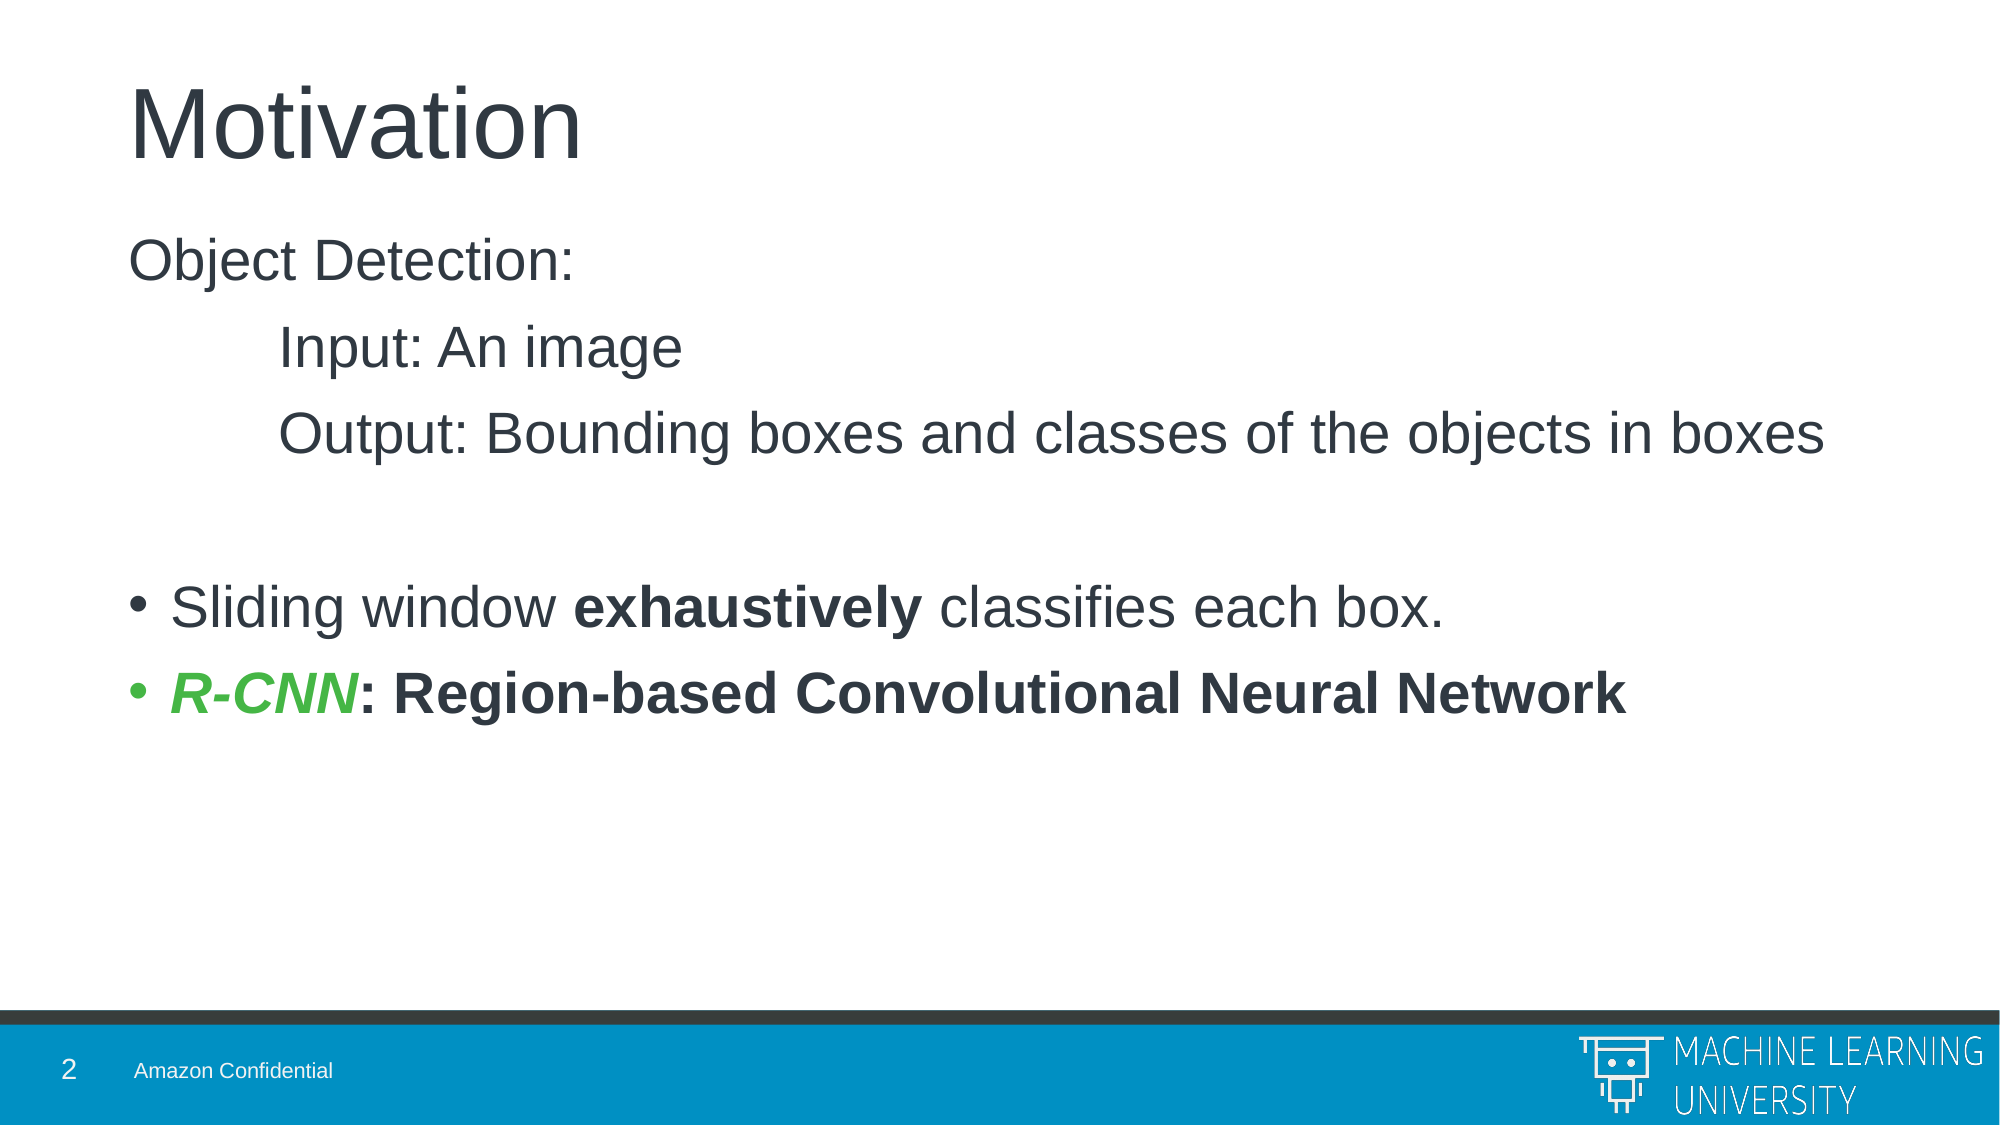

# Motivation
Object Detection:
	Input: An image
	Output: Bounding boxes and classes of the objects in boxes

Sliding window exhaustively classifies each box.
R-CNN: Region-based Convolutional Neural Network